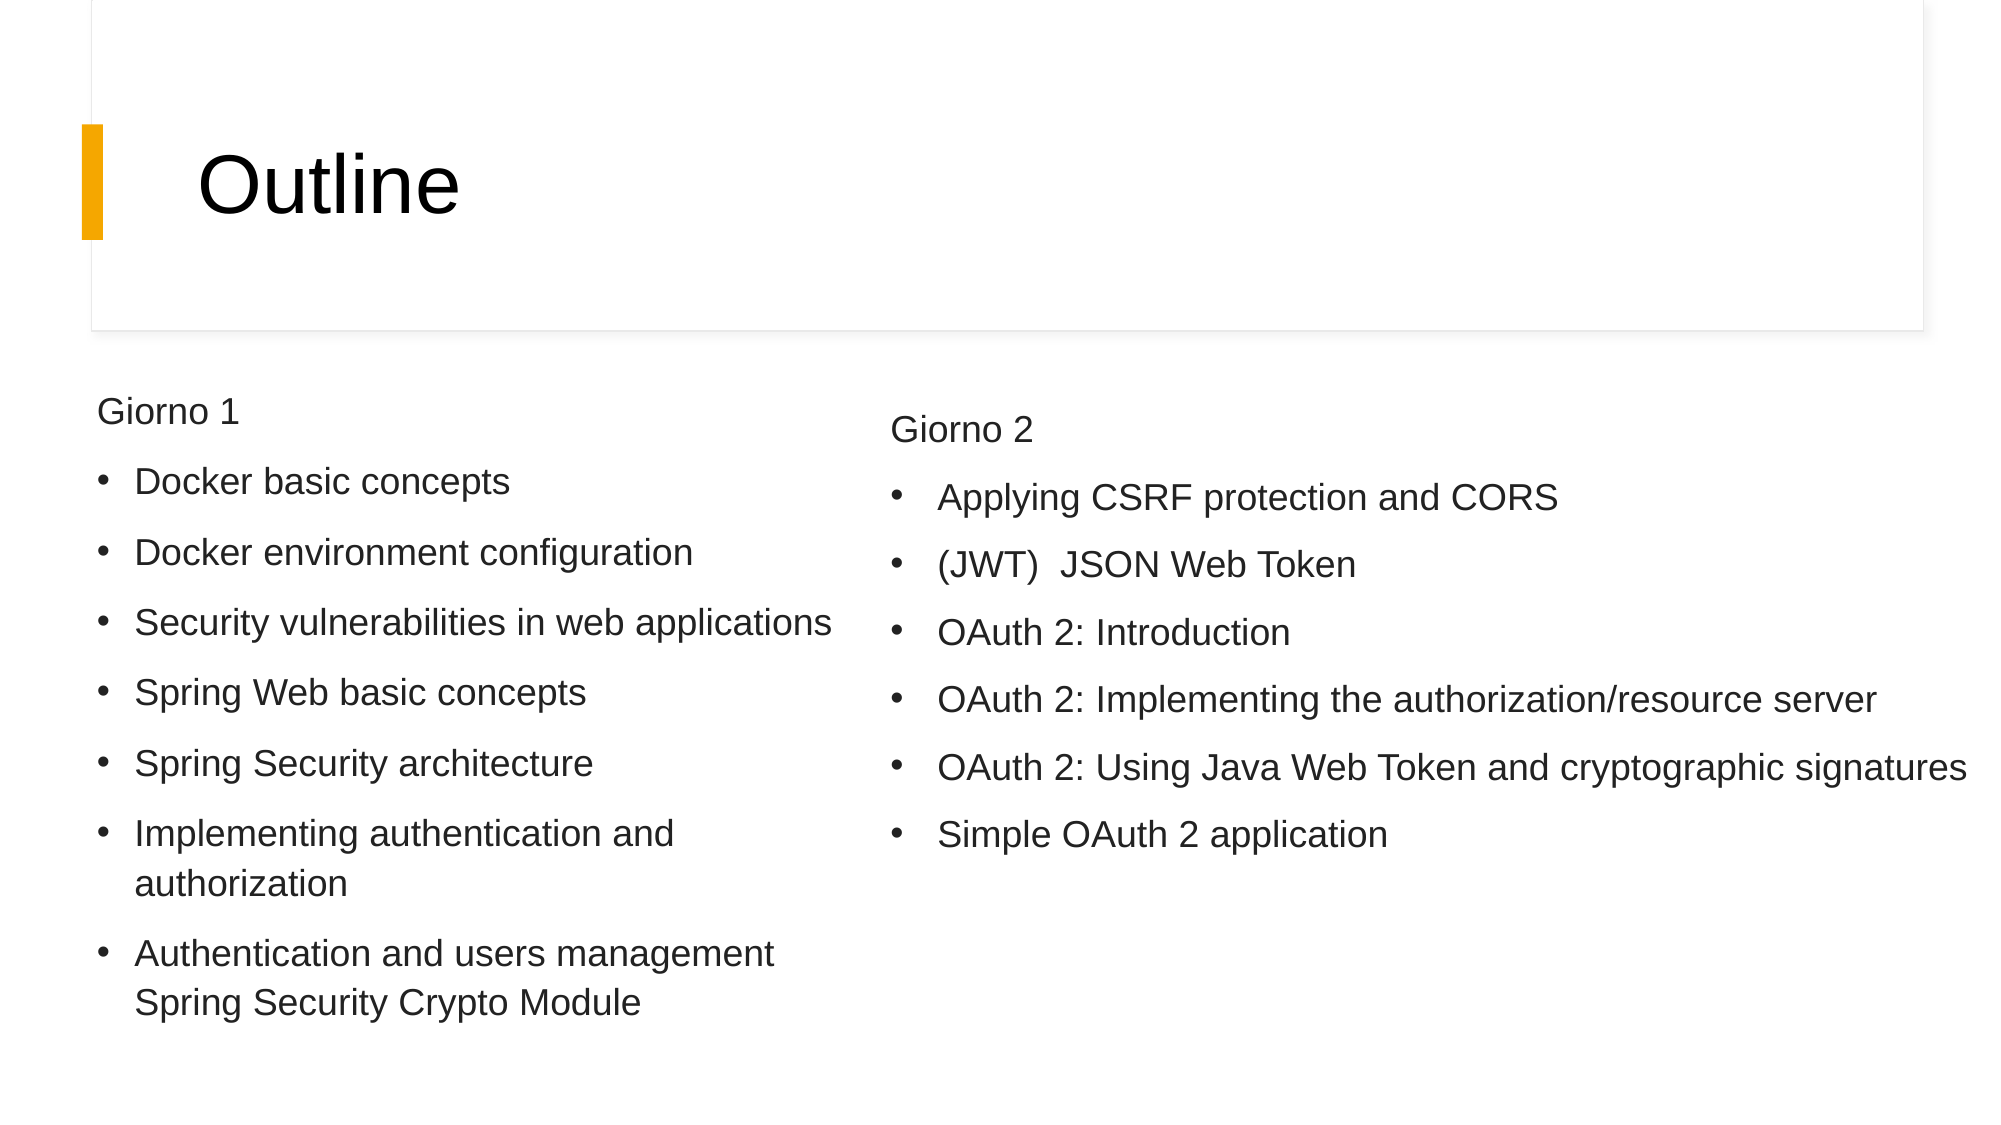

# Outline

Giorno 1
Docker basic concepts
Docker environment configuration
Security vulnerabilities in web applications
Spring Web basic concepts
Spring Security architecture
Implementing authentication and authorization
Authentication and users management
Spring Security Crypto Module
Giorno 2
Applying CSRF protection and CORS
(JWT)  JSON Web Token
OAuth 2: Introduction
OAuth 2: Implementing the authorization/resource server
OAuth 2: Using Java Web Token and cryptographic signatures
Simple OAuth 2 application